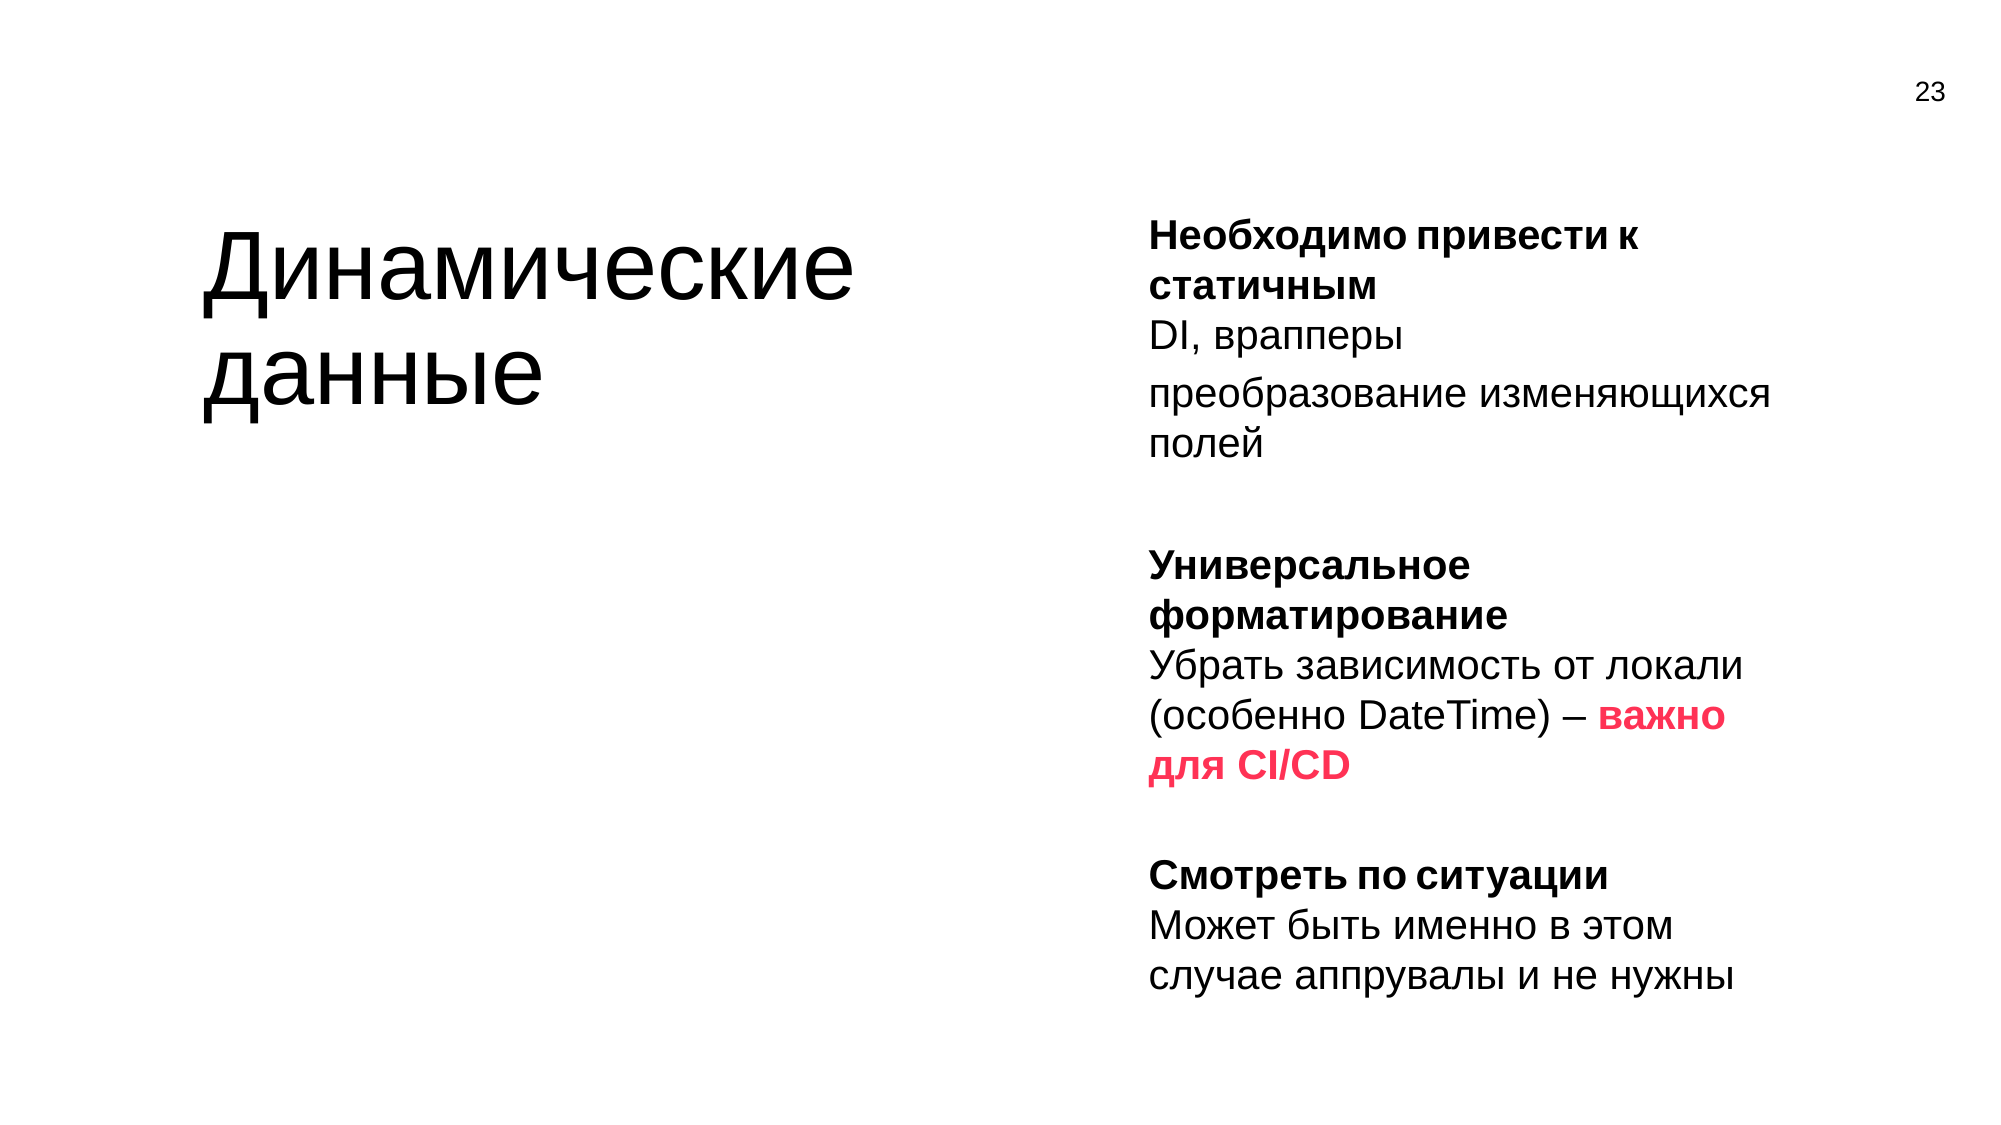

Необходимо привести к статичным
DI, врапперы
преобразование изменяющихся полей
Динамические данные
Универсальное форматирование
Убрать зависимость от локали (особенно DateTime) – важно для CI/CD
Смотреть по ситуации
Может быть именно в этом случае аппрувалы и не нужны